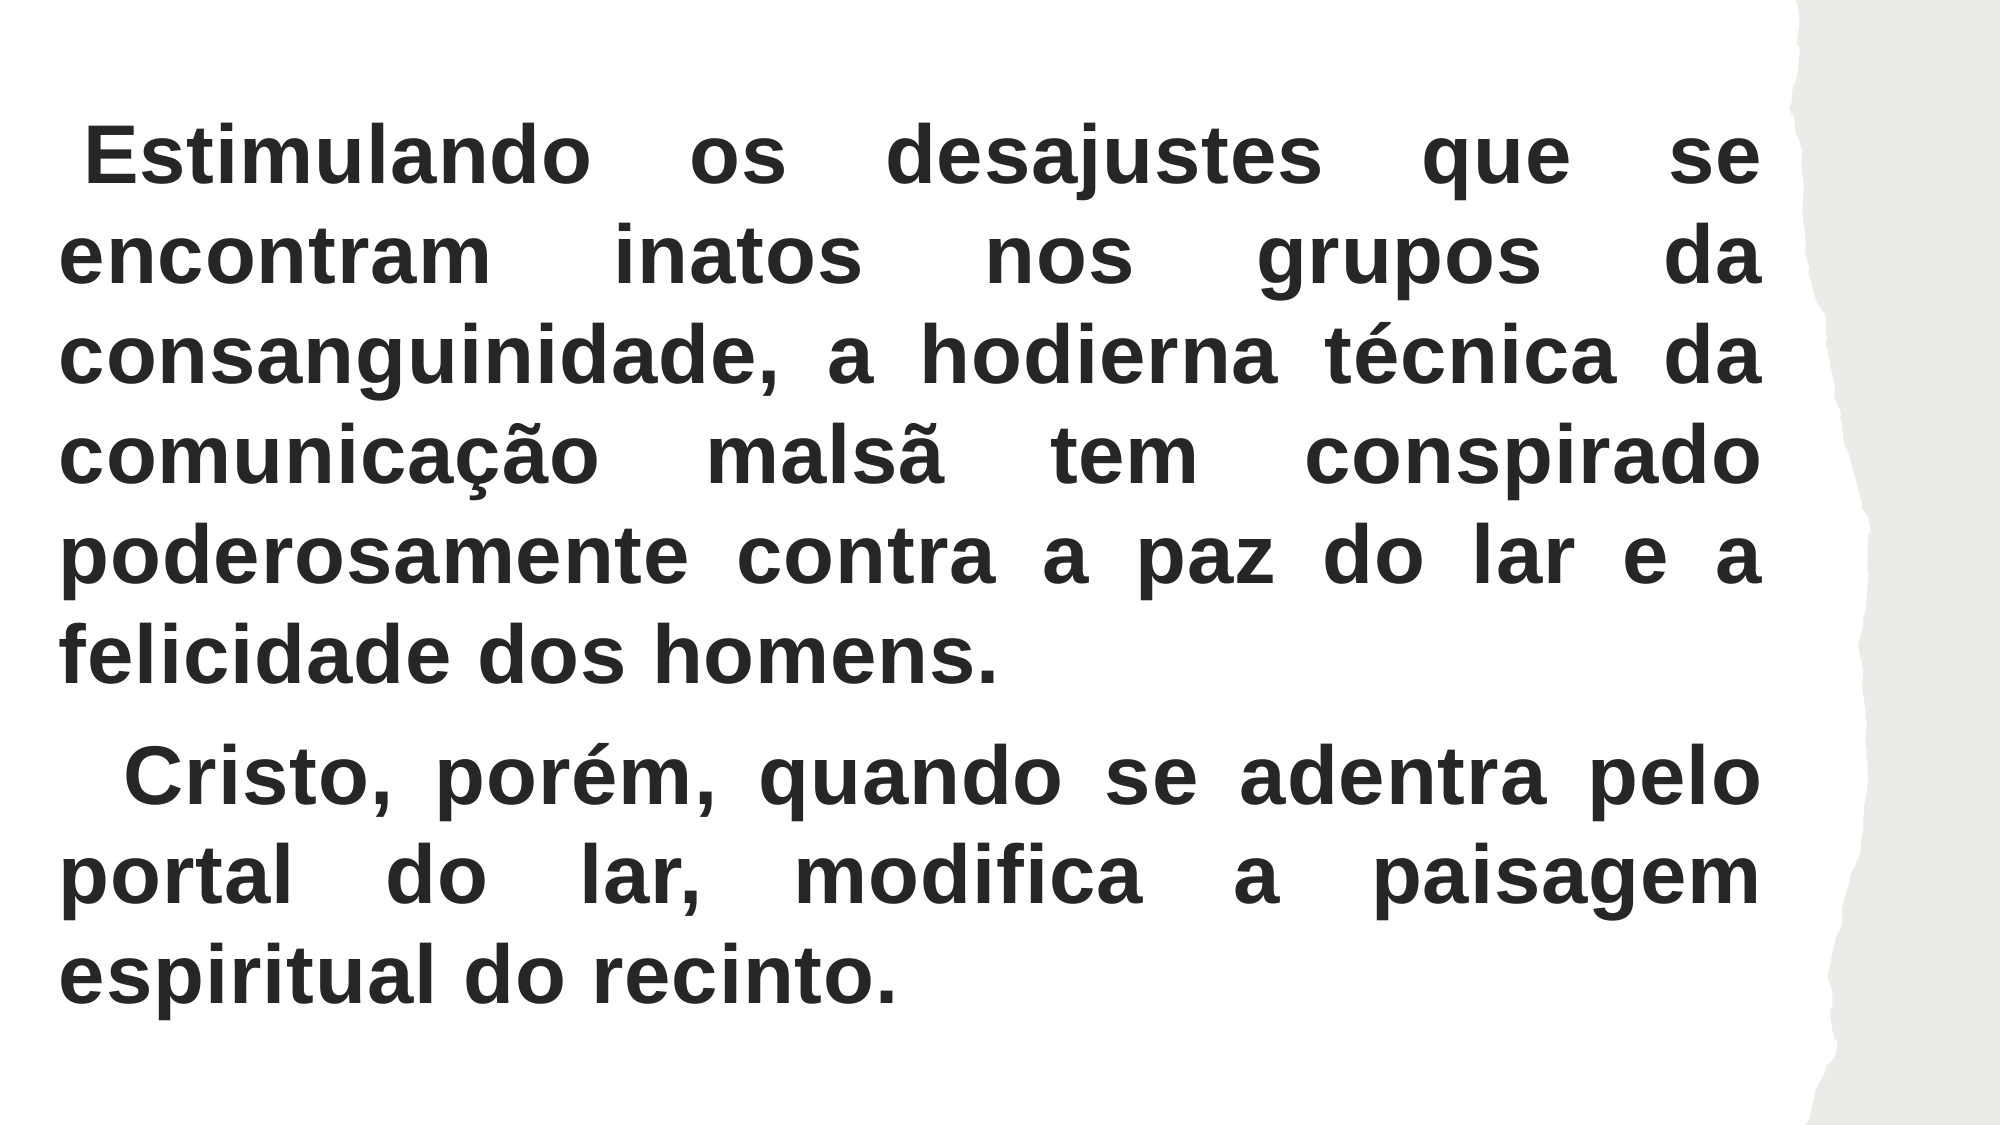

Estimulando os desajustes que se encontram inatos nos grupos da consanguinidade, a hodierna técnica da comunicação malsã tem conspirado poderosamente contra a paz do lar e a felicidade dos homens.
  Cristo, porém, quando se adentra pelo portal do lar, modifica a paisagem espiritual do recinto.